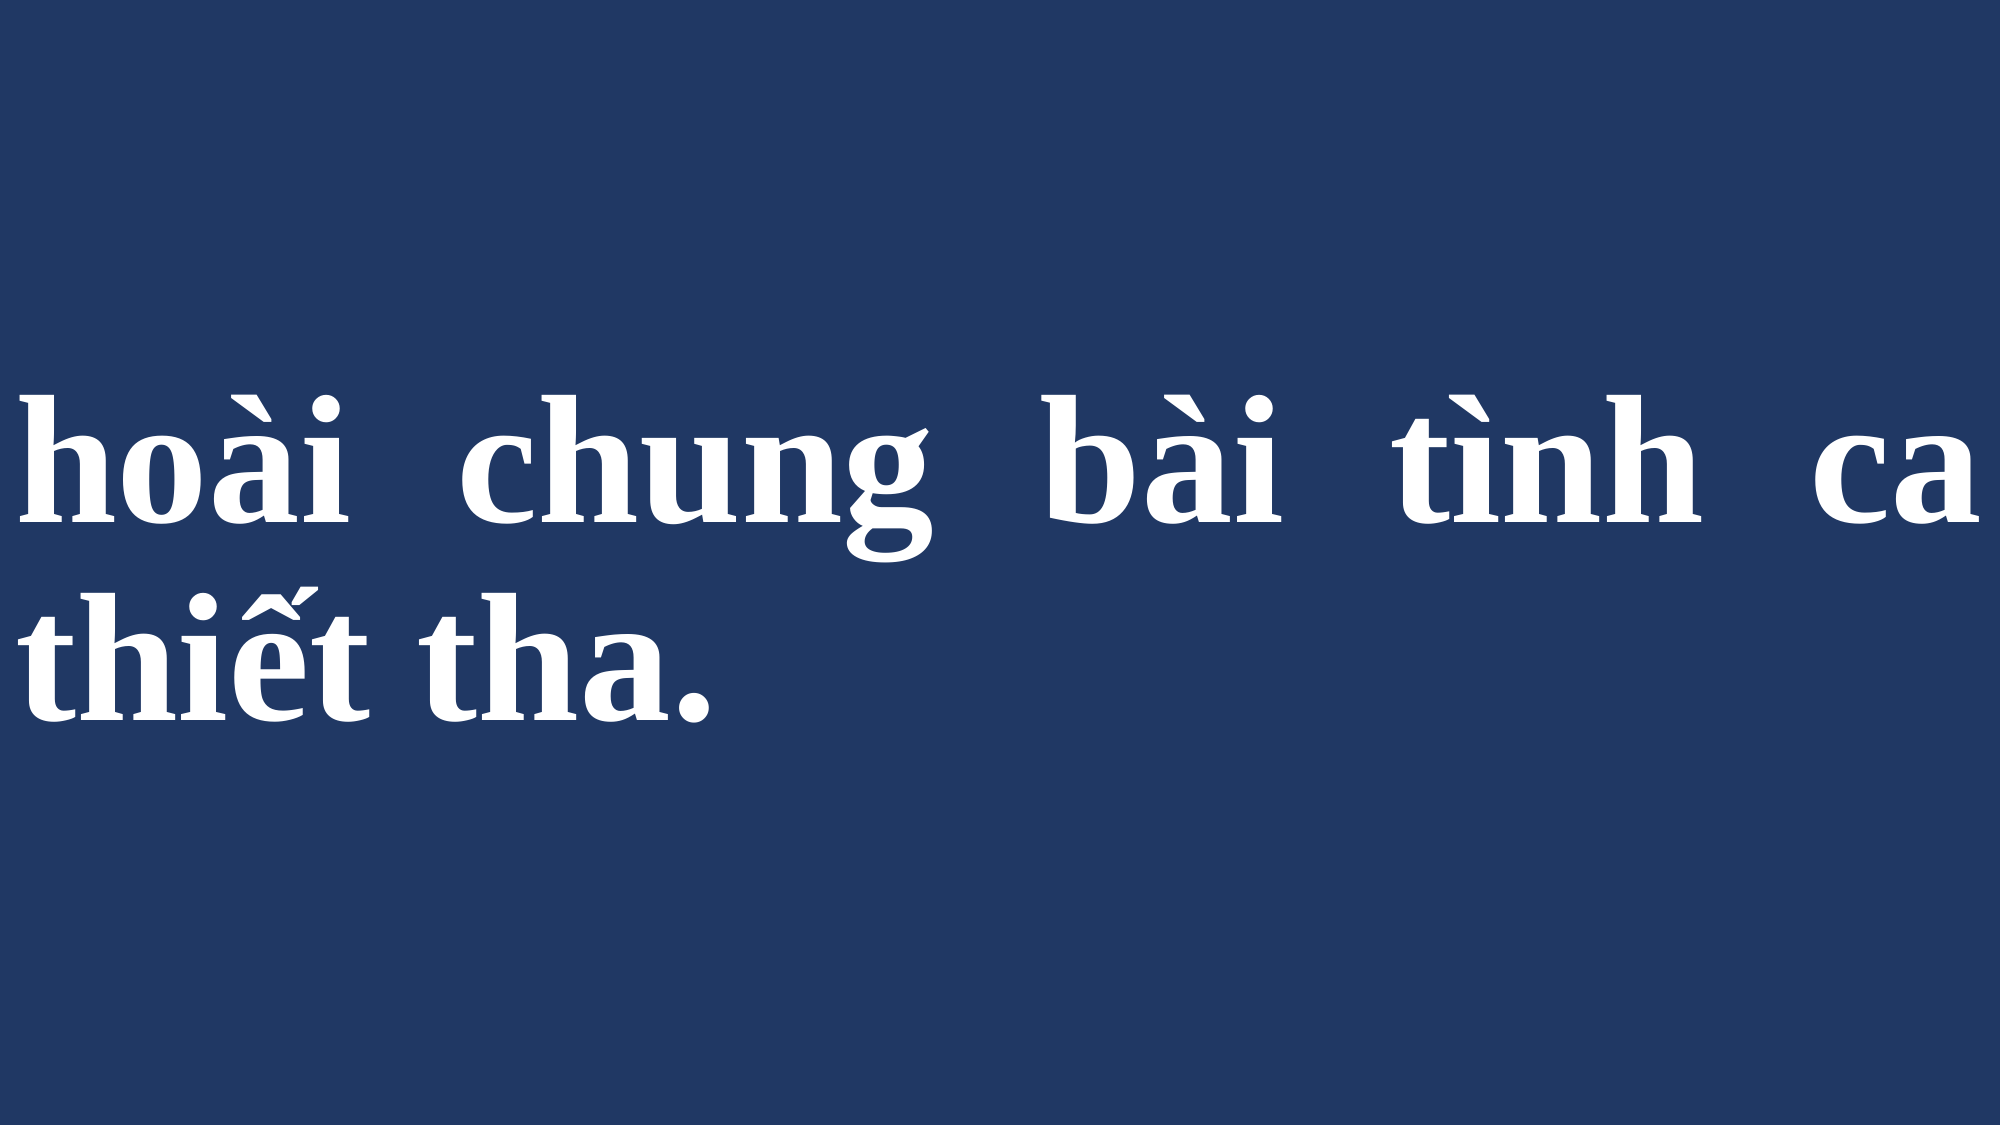

# hoài chung bài tình ca thiết tha.